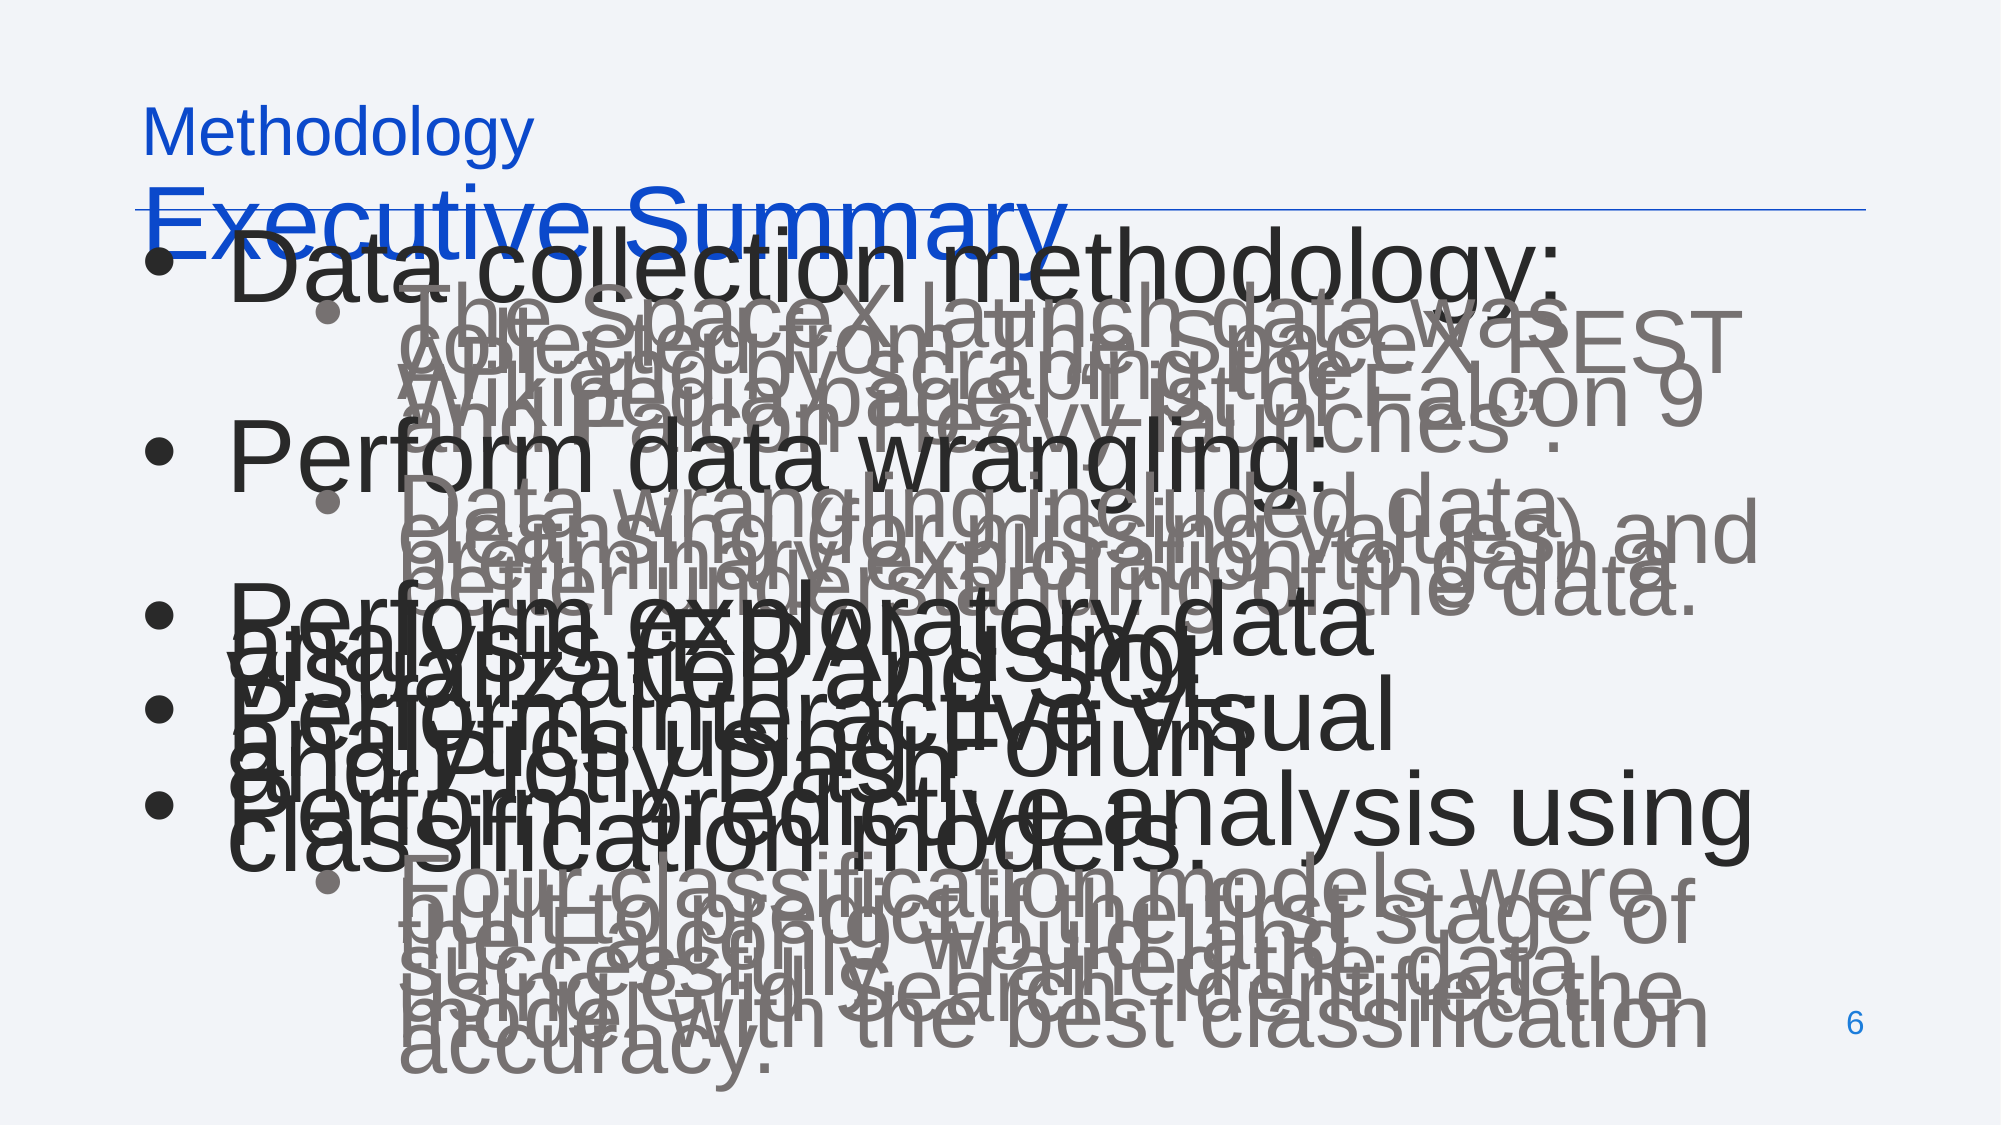

Methodology
Executive Summary
Data collection methodology:
The SpaceX launch data was collected from The SpaceX REST API and by scraping the Wikipedia page: “List of Falcon 9 and Falcon Heavy launches”.
Perform data wrangling:
Data wrangling included data cleansing (for missing values) and preliminary exploration to gain a better understanding of the data.
Perform exploratory data analysis (EDA) using visualization and SQL.
Perform interactive visual analytics using Folium and Plotly Dash.
Perform predictive analysis using classification models.
Four classification models were built to predict if the first stage of the Falcon 9 would land successfully. Trained the data using Grid Search. Identified the model with the best classification accuracy.

6